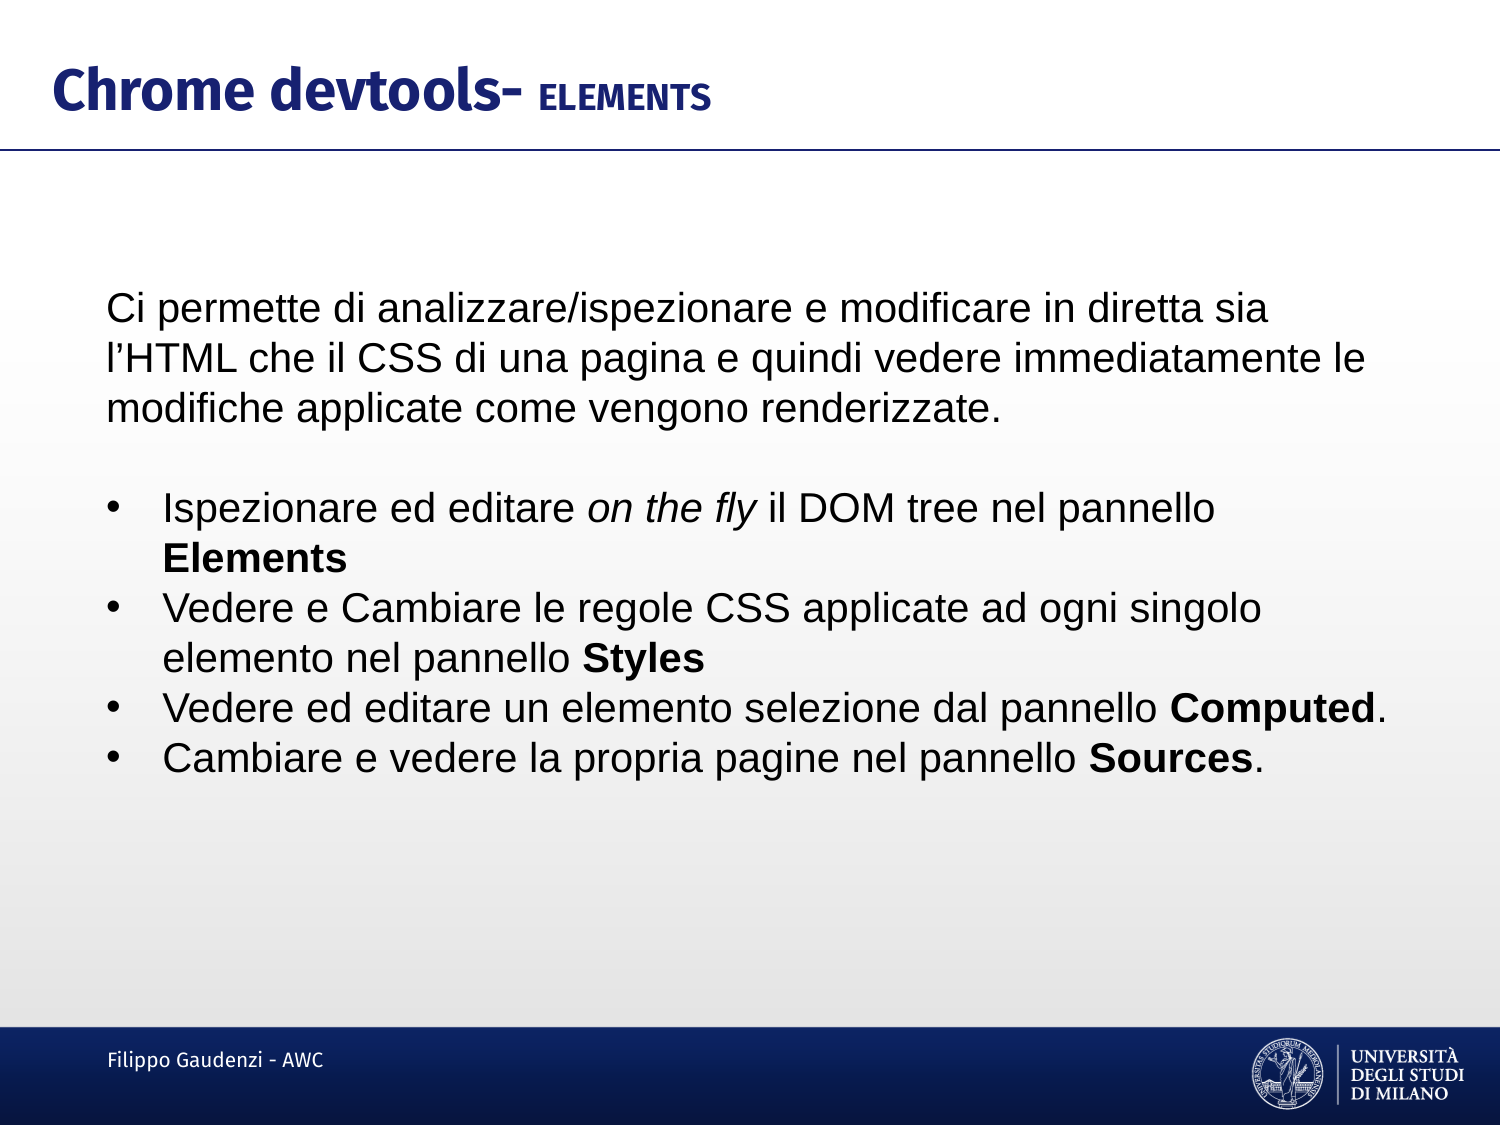

Chrome devtools- ELEMENTS
Ci permette di analizzare/ispezionare e modificare in diretta sia l’HTML che il CSS di una pagina e quindi vedere immediatamente le modifiche applicate come vengono renderizzate.

Ispezionare ed editare on the fly il DOM tree nel pannello Elements
Vedere e Cambiare le regole CSS applicate ad ogni singolo elemento nel pannello Styles
Vedere ed editare un elemento selezione dal pannello Computed.
Cambiare e vedere la propria pagine nel pannello Sources.

Filippo Gaudenzi - AWC